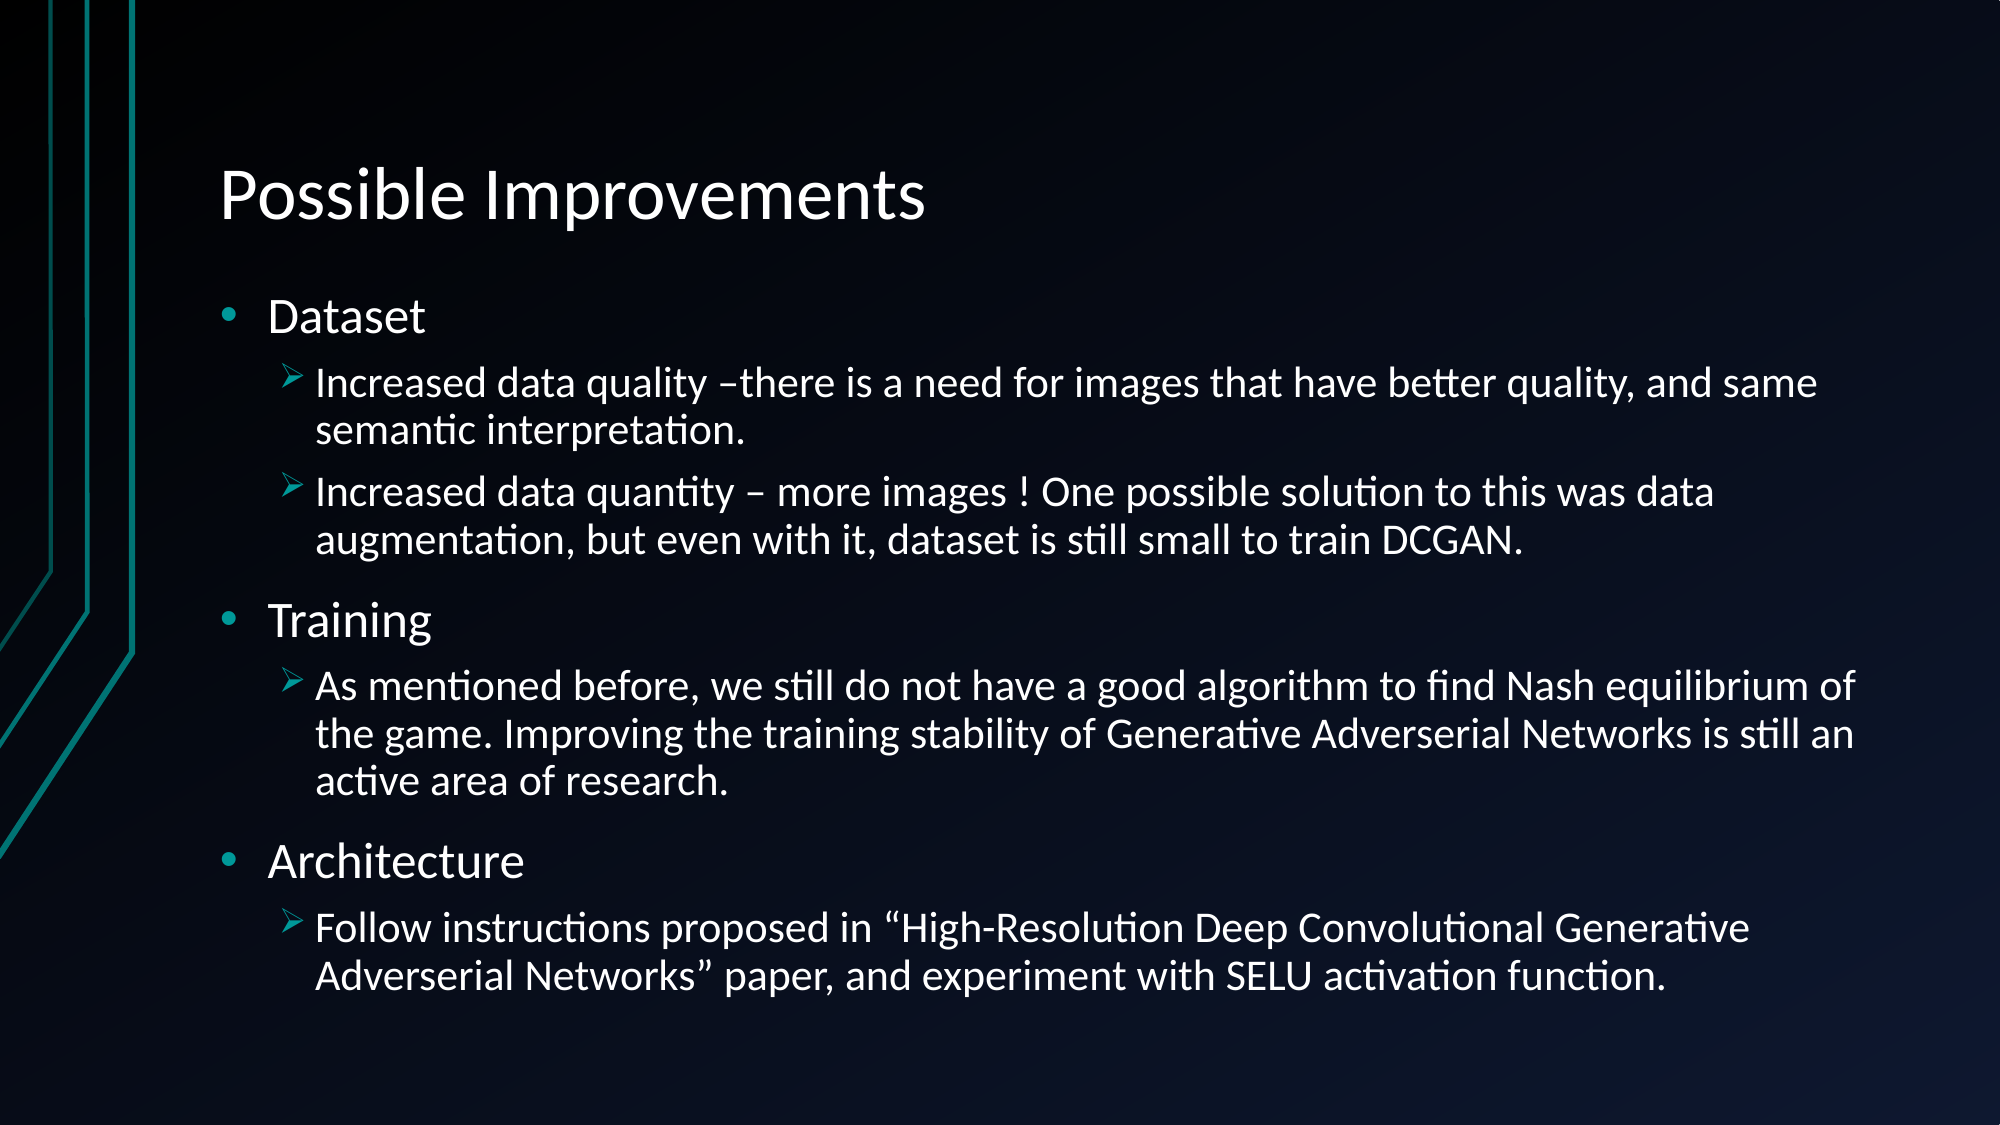

# Possible Improvements
Dataset
Increased data quality –there is a need for images that have better quality, and same semantic interpretation.
Increased data quantity – more images ! One possible solution to this was data augmentation, but even with it, dataset is still small to train DCGAN.
Training
As mentioned before, we still do not have a good algorithm to find Nash equilibrium of the game. Improving the training stability of Generative Adverserial Networks is still an active area of research.
Architecture
Follow instructions proposed in “High-Resolution Deep Convolutional Generative Adverserial Networks” paper, and experiment with SELU activation function.